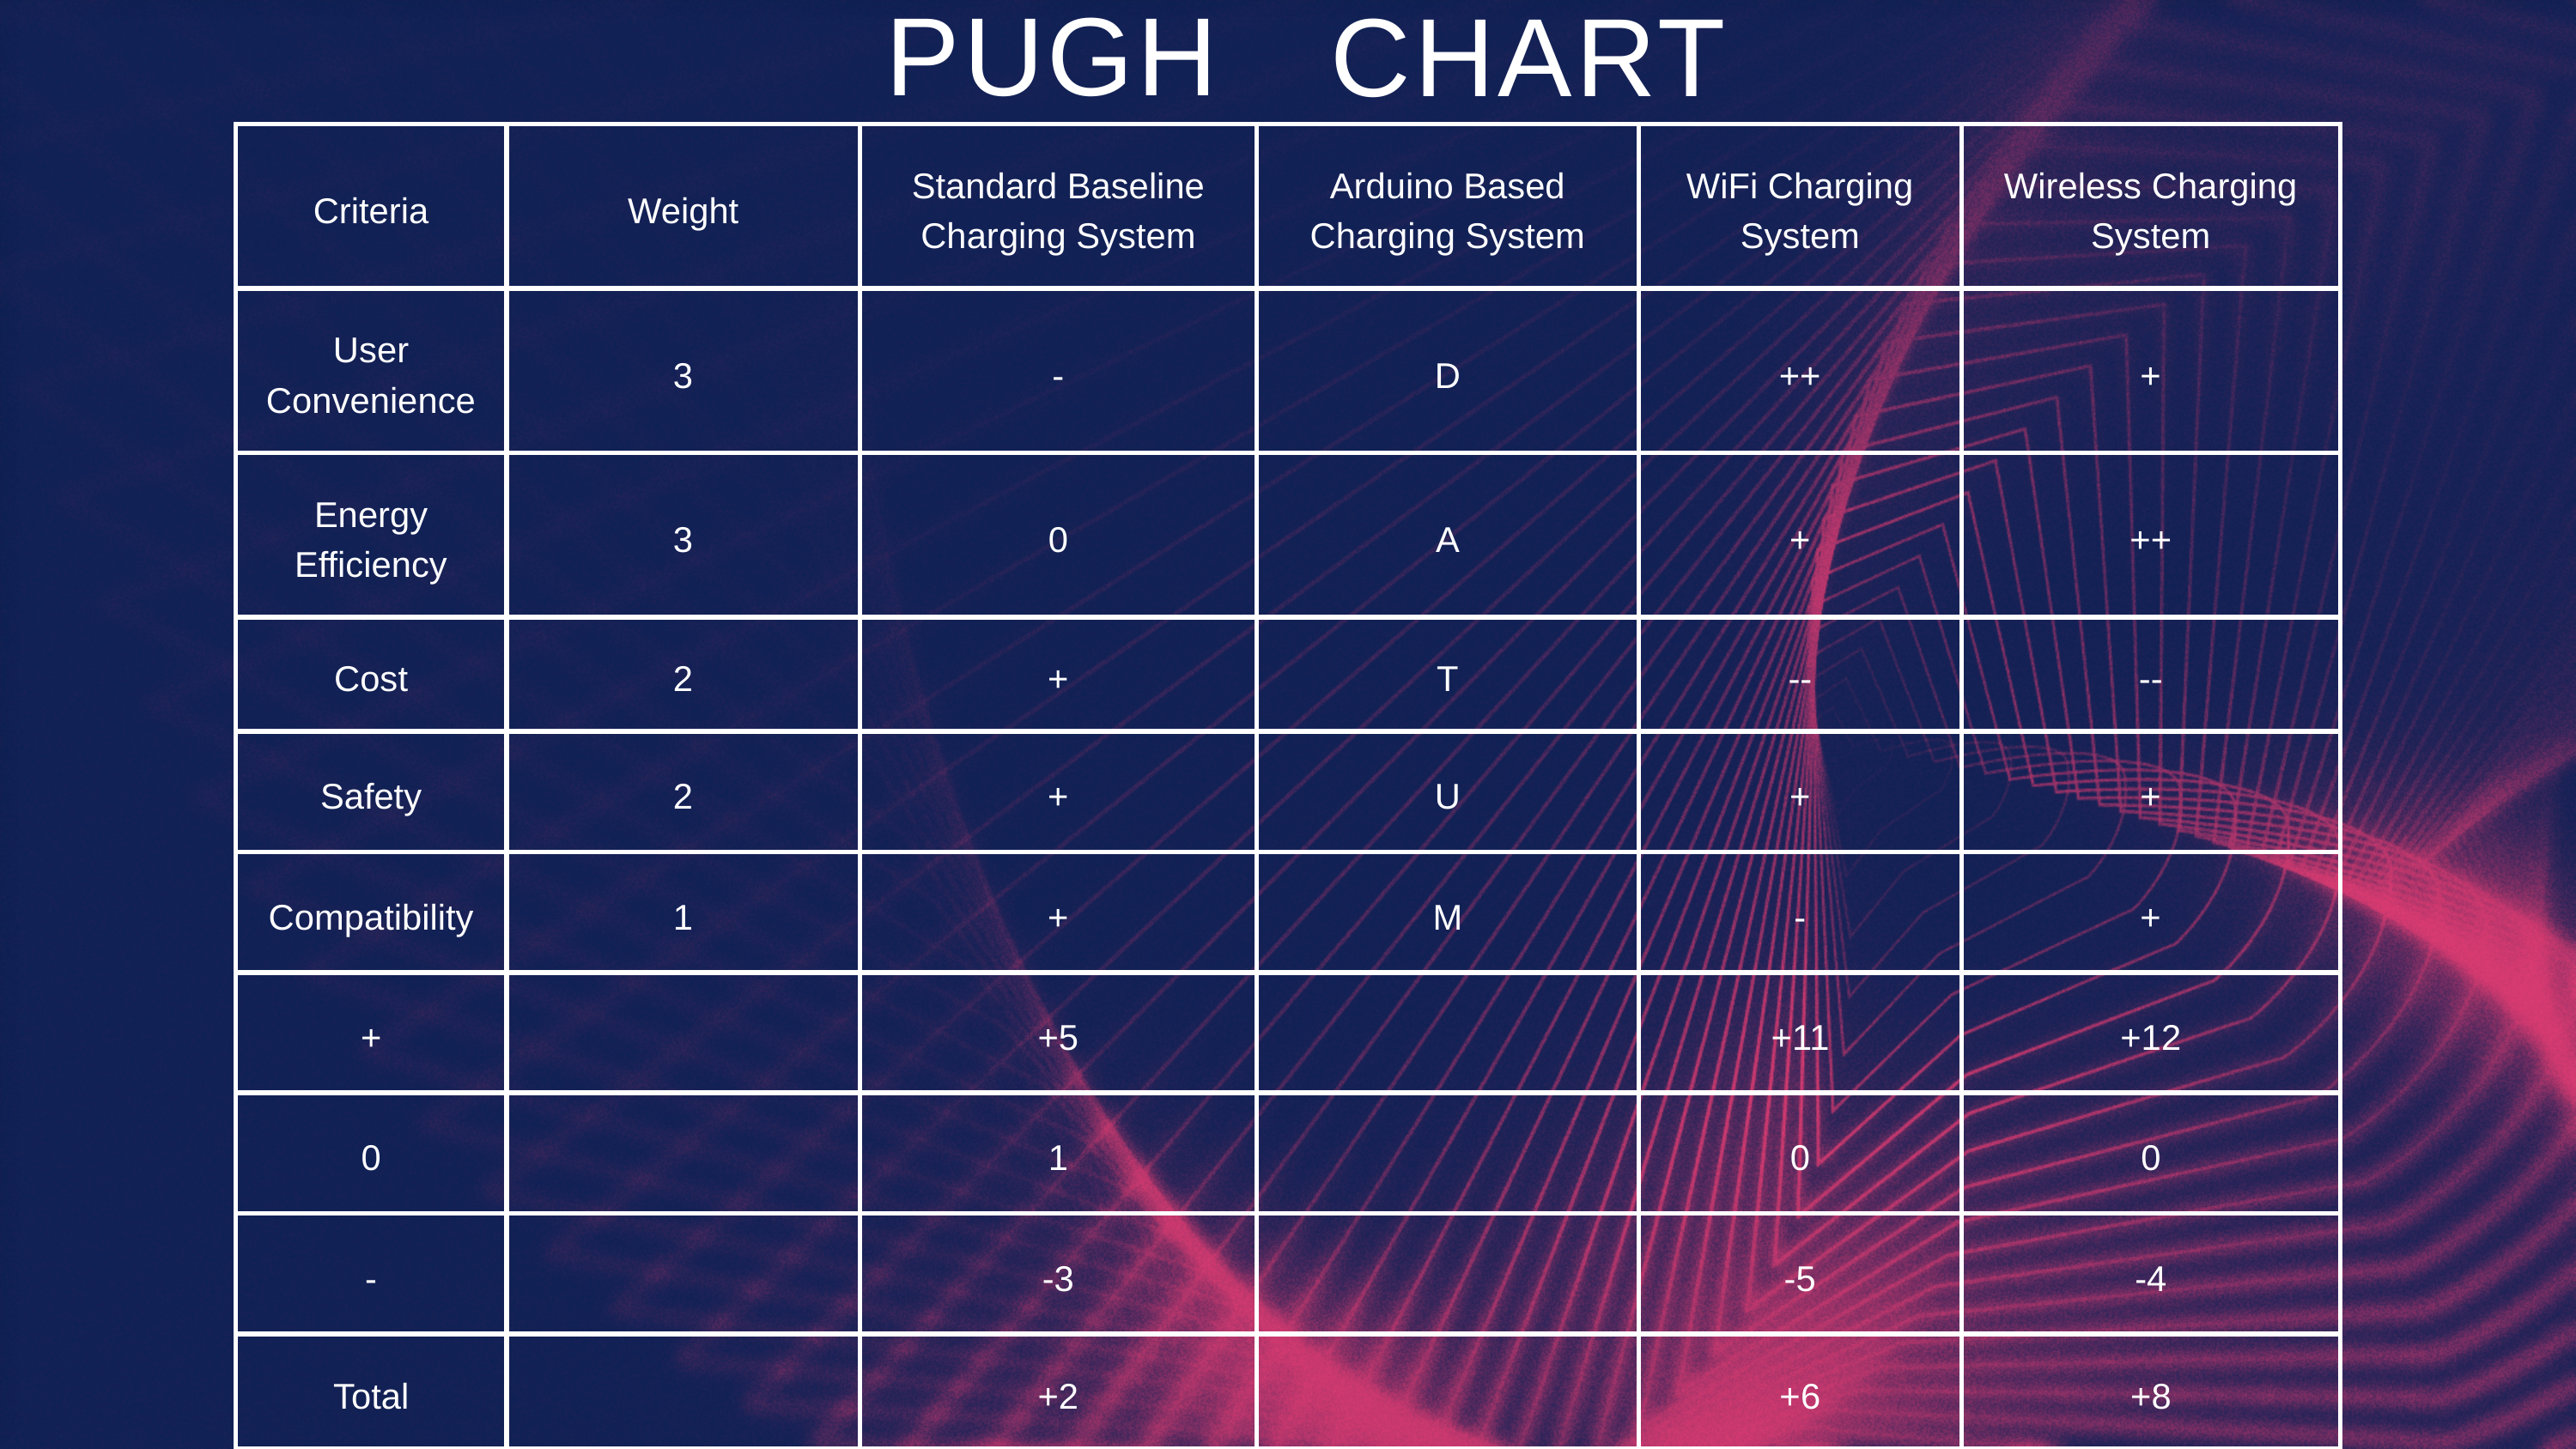

PUGH
CHART
| Criteria | Weight | Standard Baseline Charging System | Arduino Based Charging System | WiFi Charging System | Wireless Charging System |
| --- | --- | --- | --- | --- | --- |
| User Convenience | 3 | - | D | ++ | + |
| Energy Efficiency | 3 | 0 | A | + | ++ |
| Cost | 2 | + | T | -- | -- |
| Safety | 2 | + | U | + | + |
| Compatibility | 1 | + | M | - | + |
| + |  | +5 |  | +11 | +12 |
| 0 |  | 1 |  | 0 | 0 |
| - |  | -3 |  | -5 | -4 |
| Total |  | +2 |  | +6 | +8 |